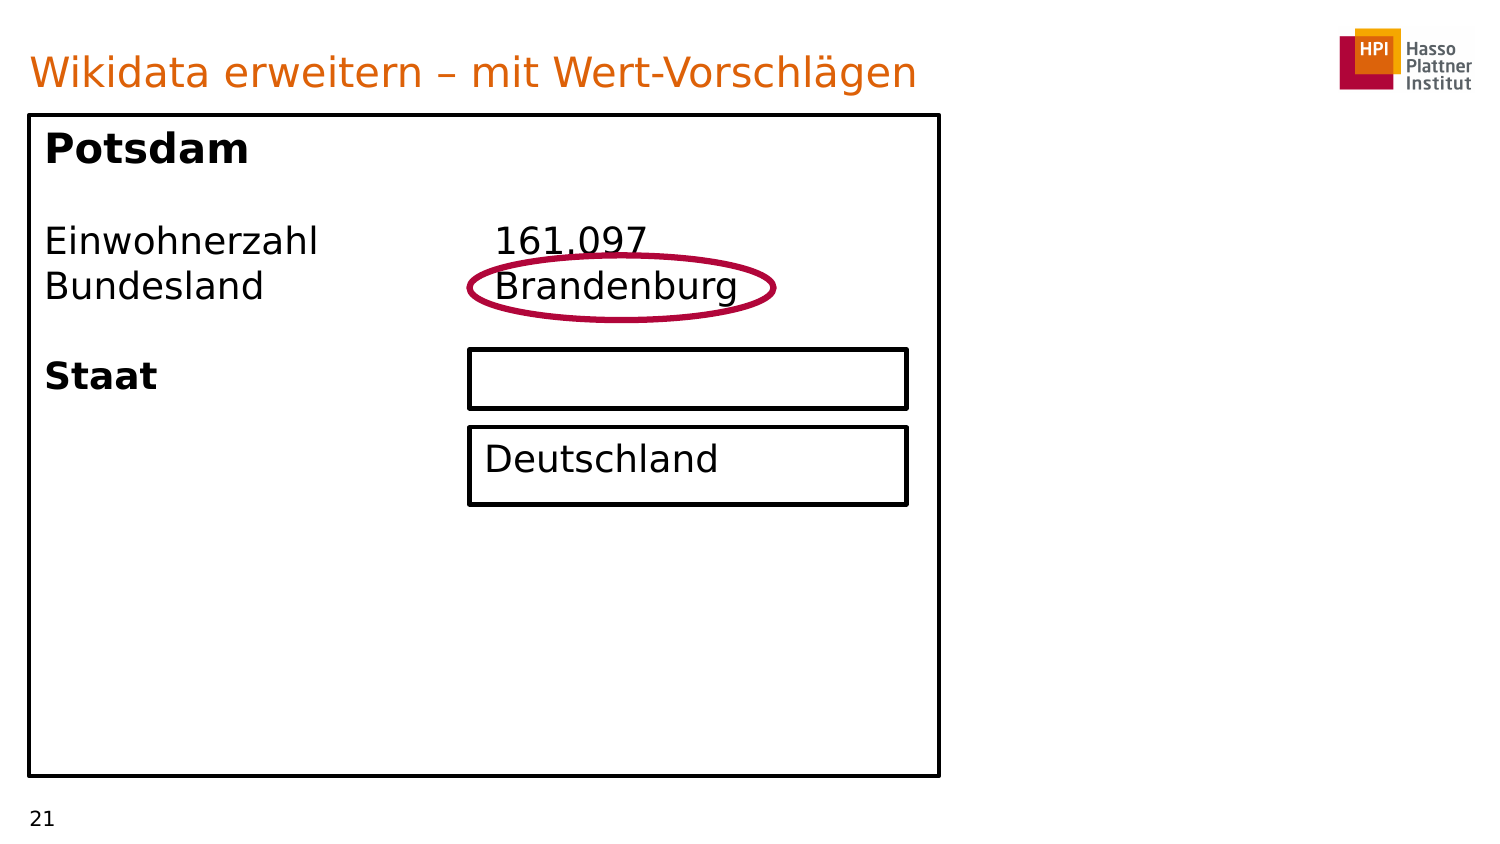

# Wikidata erweitern – mit Wert-Vorschlägen
Potsdam

Einwohnerzahl		161.097
Bundesland		Brandenburg

Staat

Deutschland
21